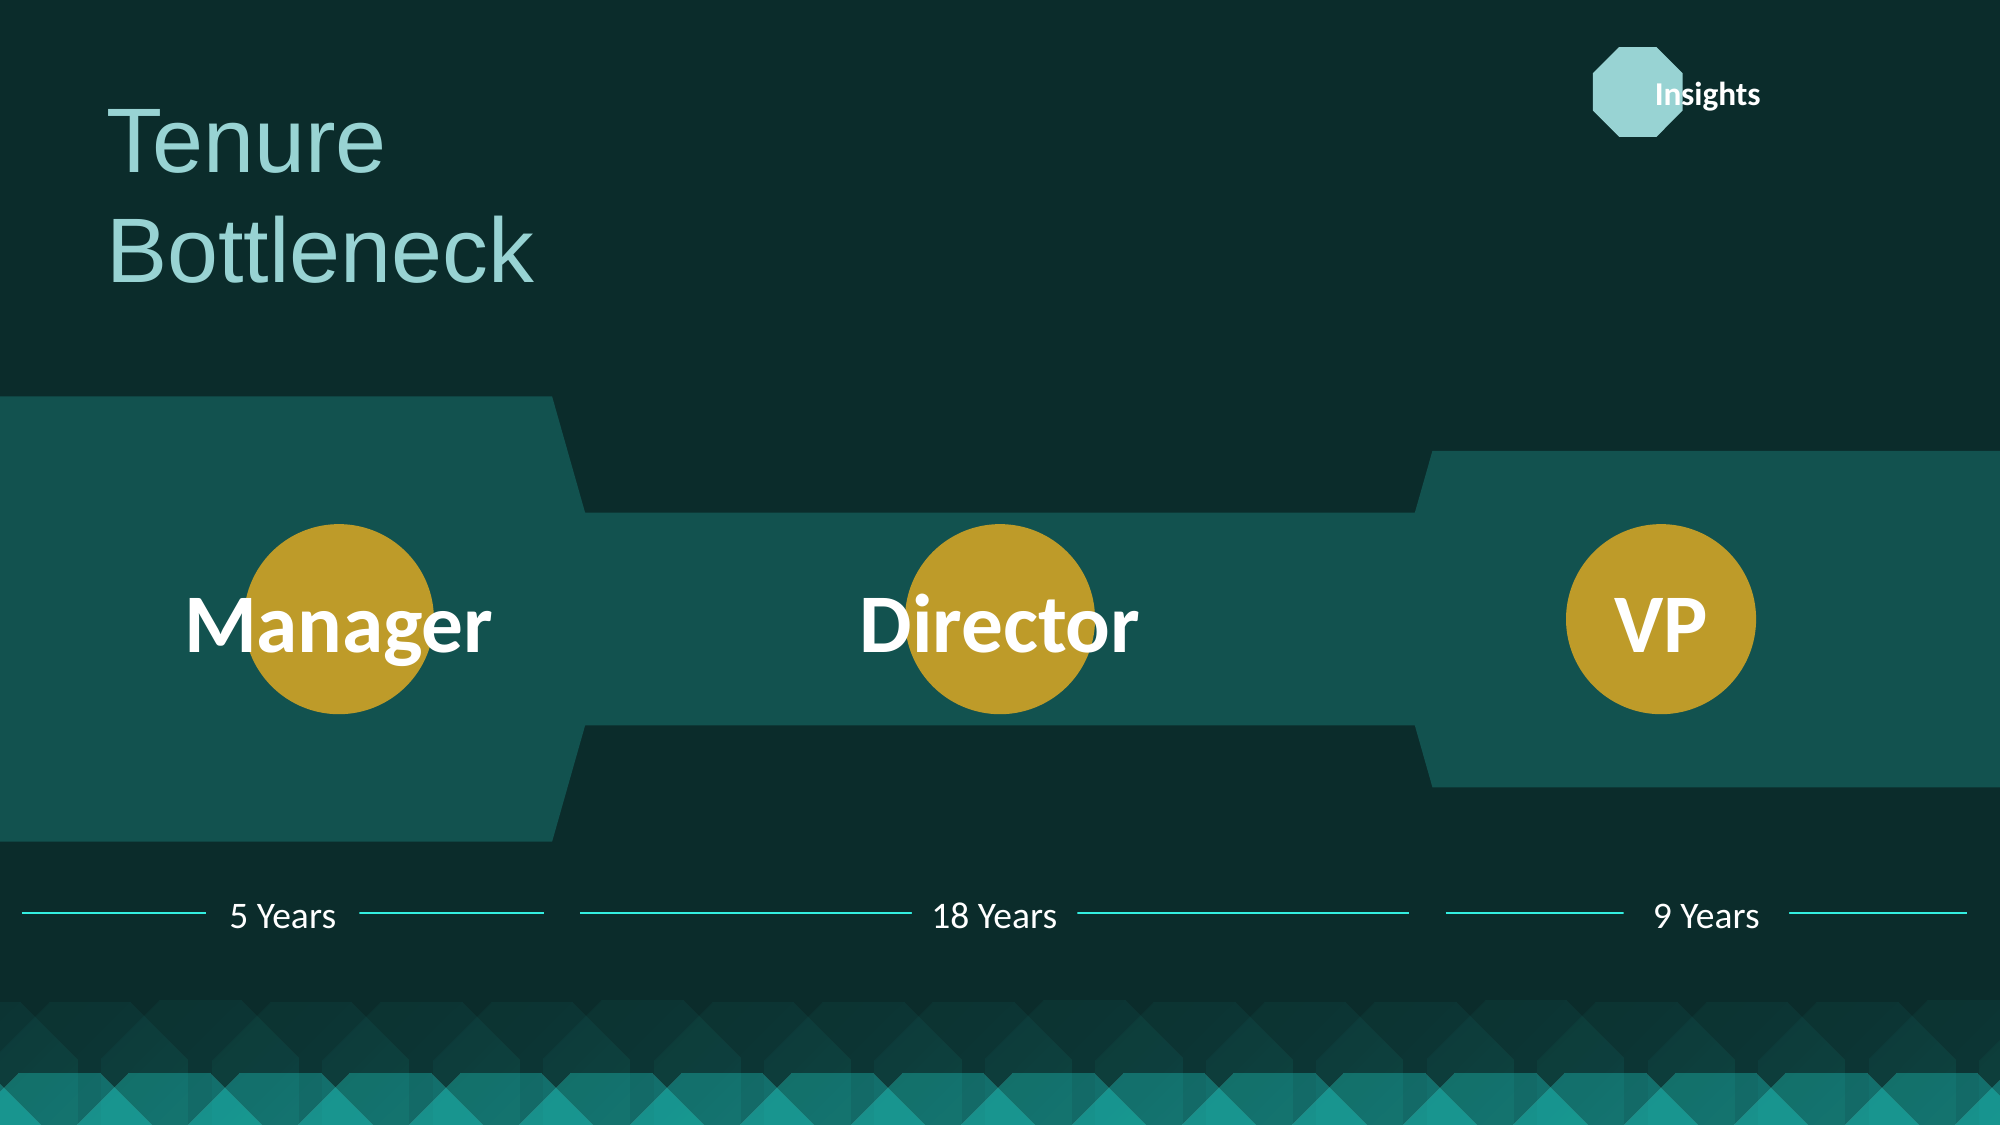

Insights
Tenure Bottleneck

Manager
Director
VP
5 Years
18 Years
9 Years